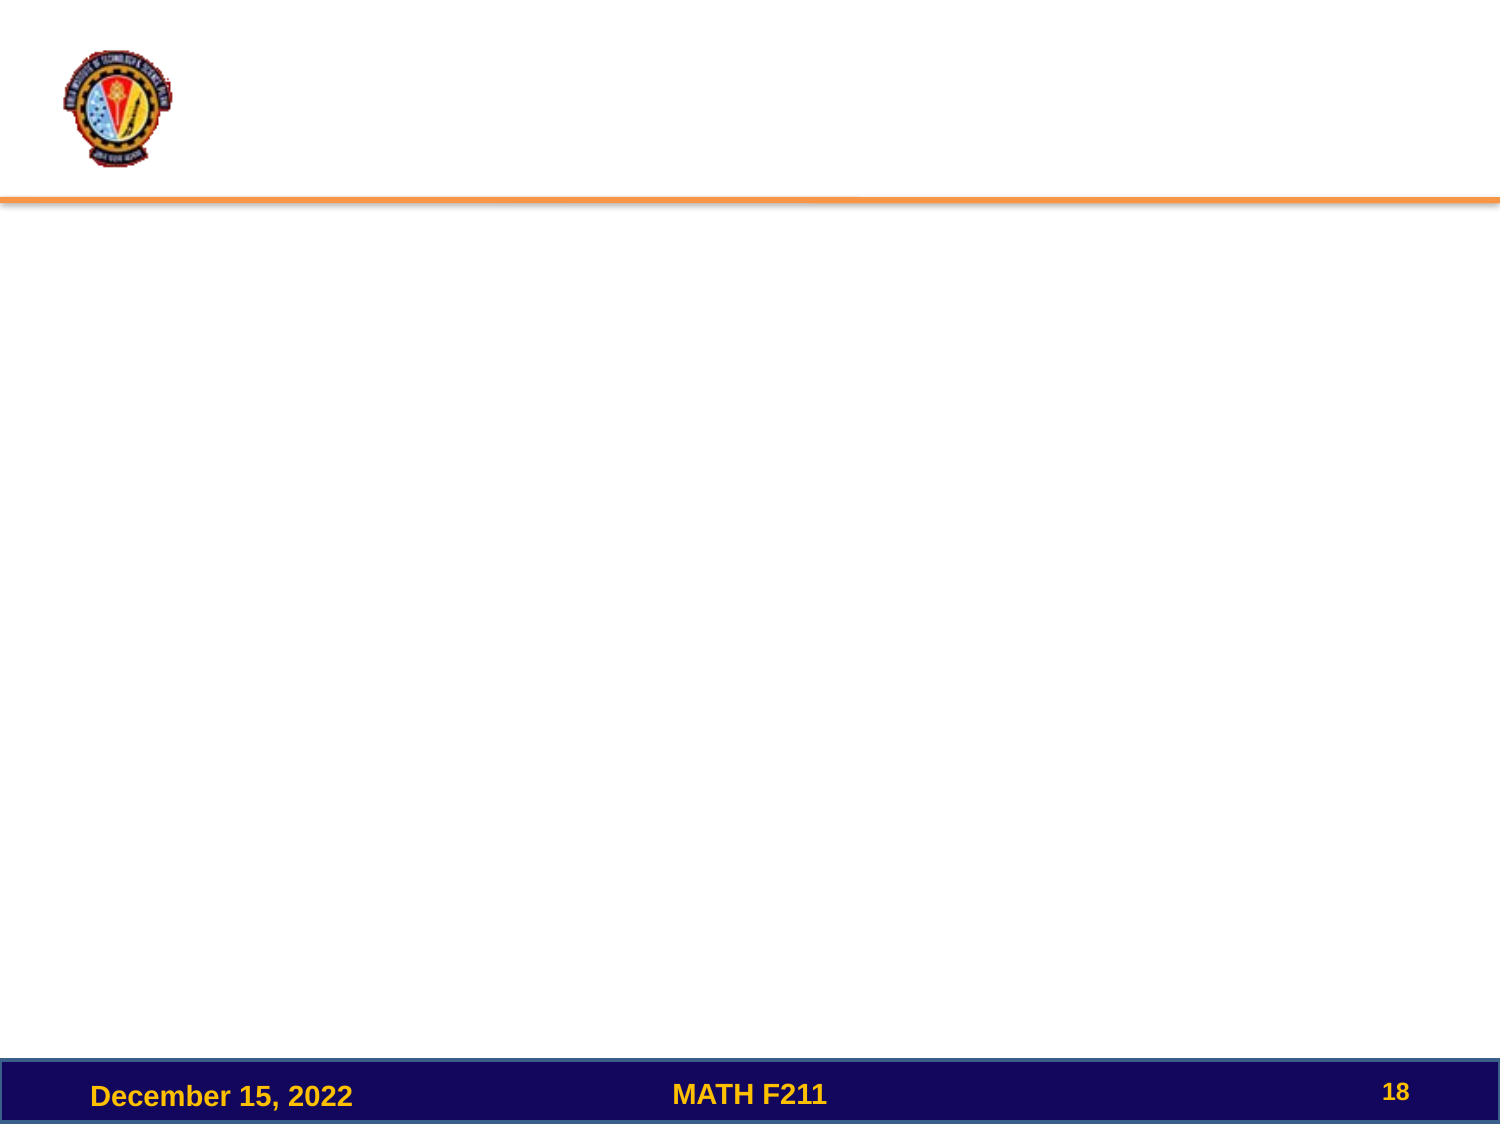

#

18
MATH F211
December 15, 2022